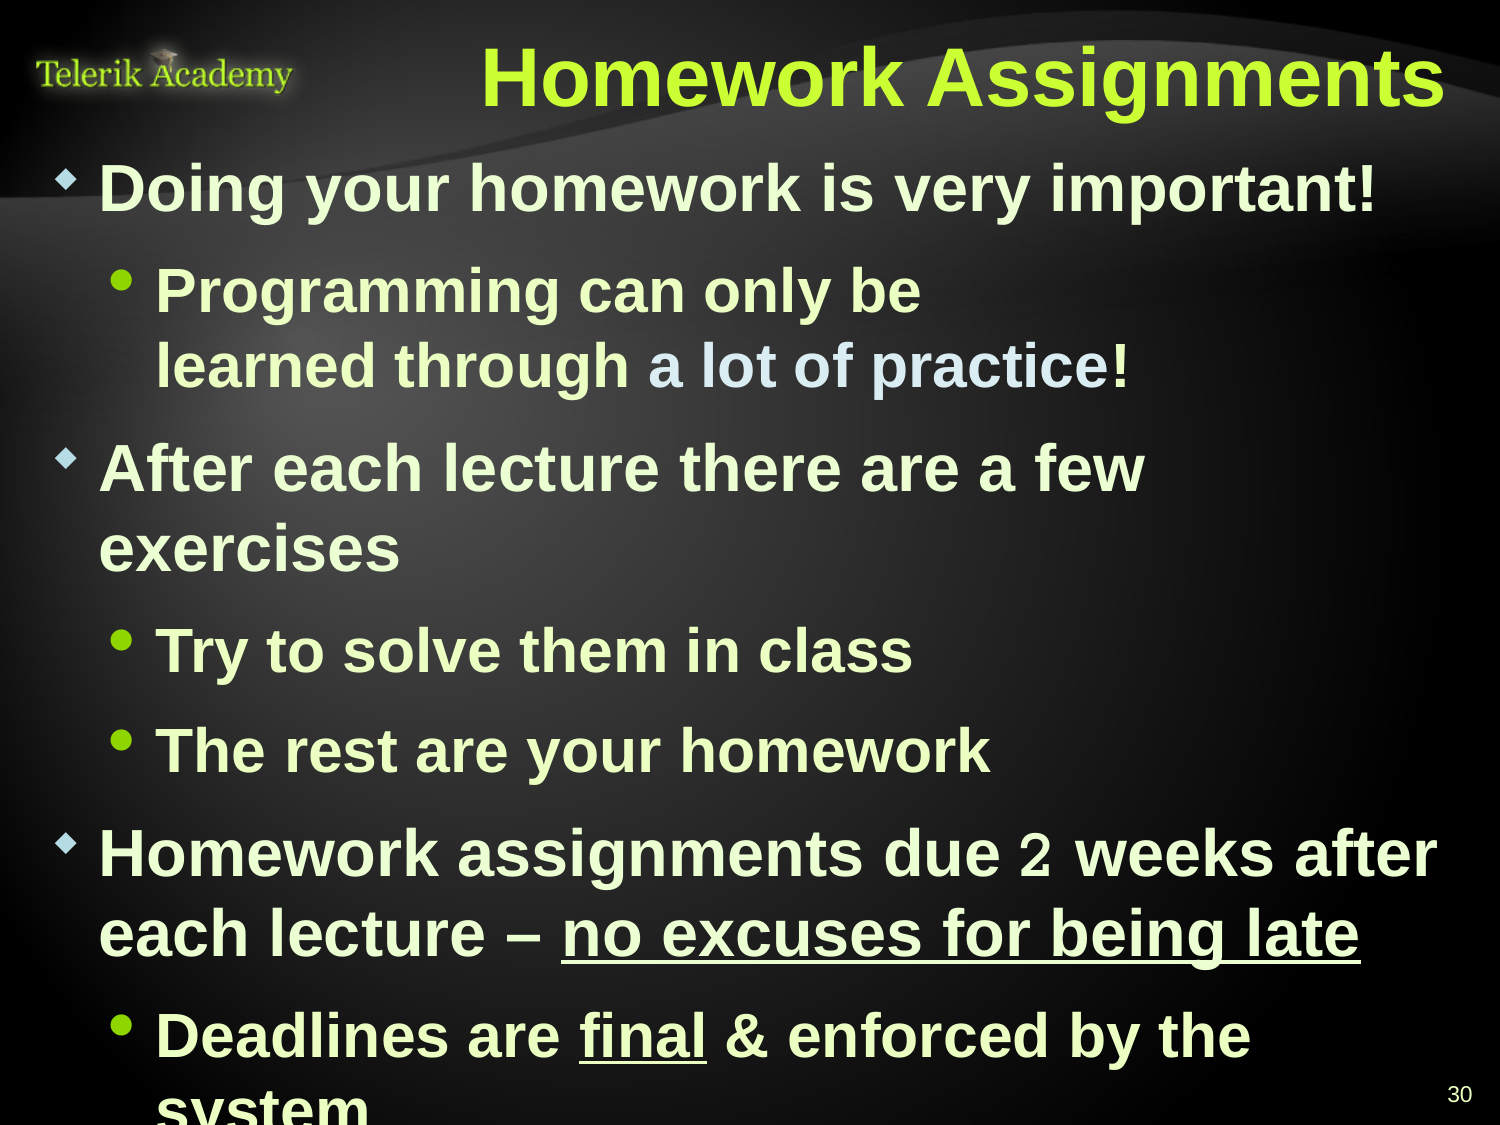

# Homework Assignments
Doing your homework is very important!
Programming can only be
learned through a lot of practice!
After each lecture there are a few exercises
Try to solve them in class
The rest are your homework
Homework assignments due 2 weeks after each lecture – no excuses for being late
Deadlines are final & enforced by the system
Submit homework through telerikacademy.com

30